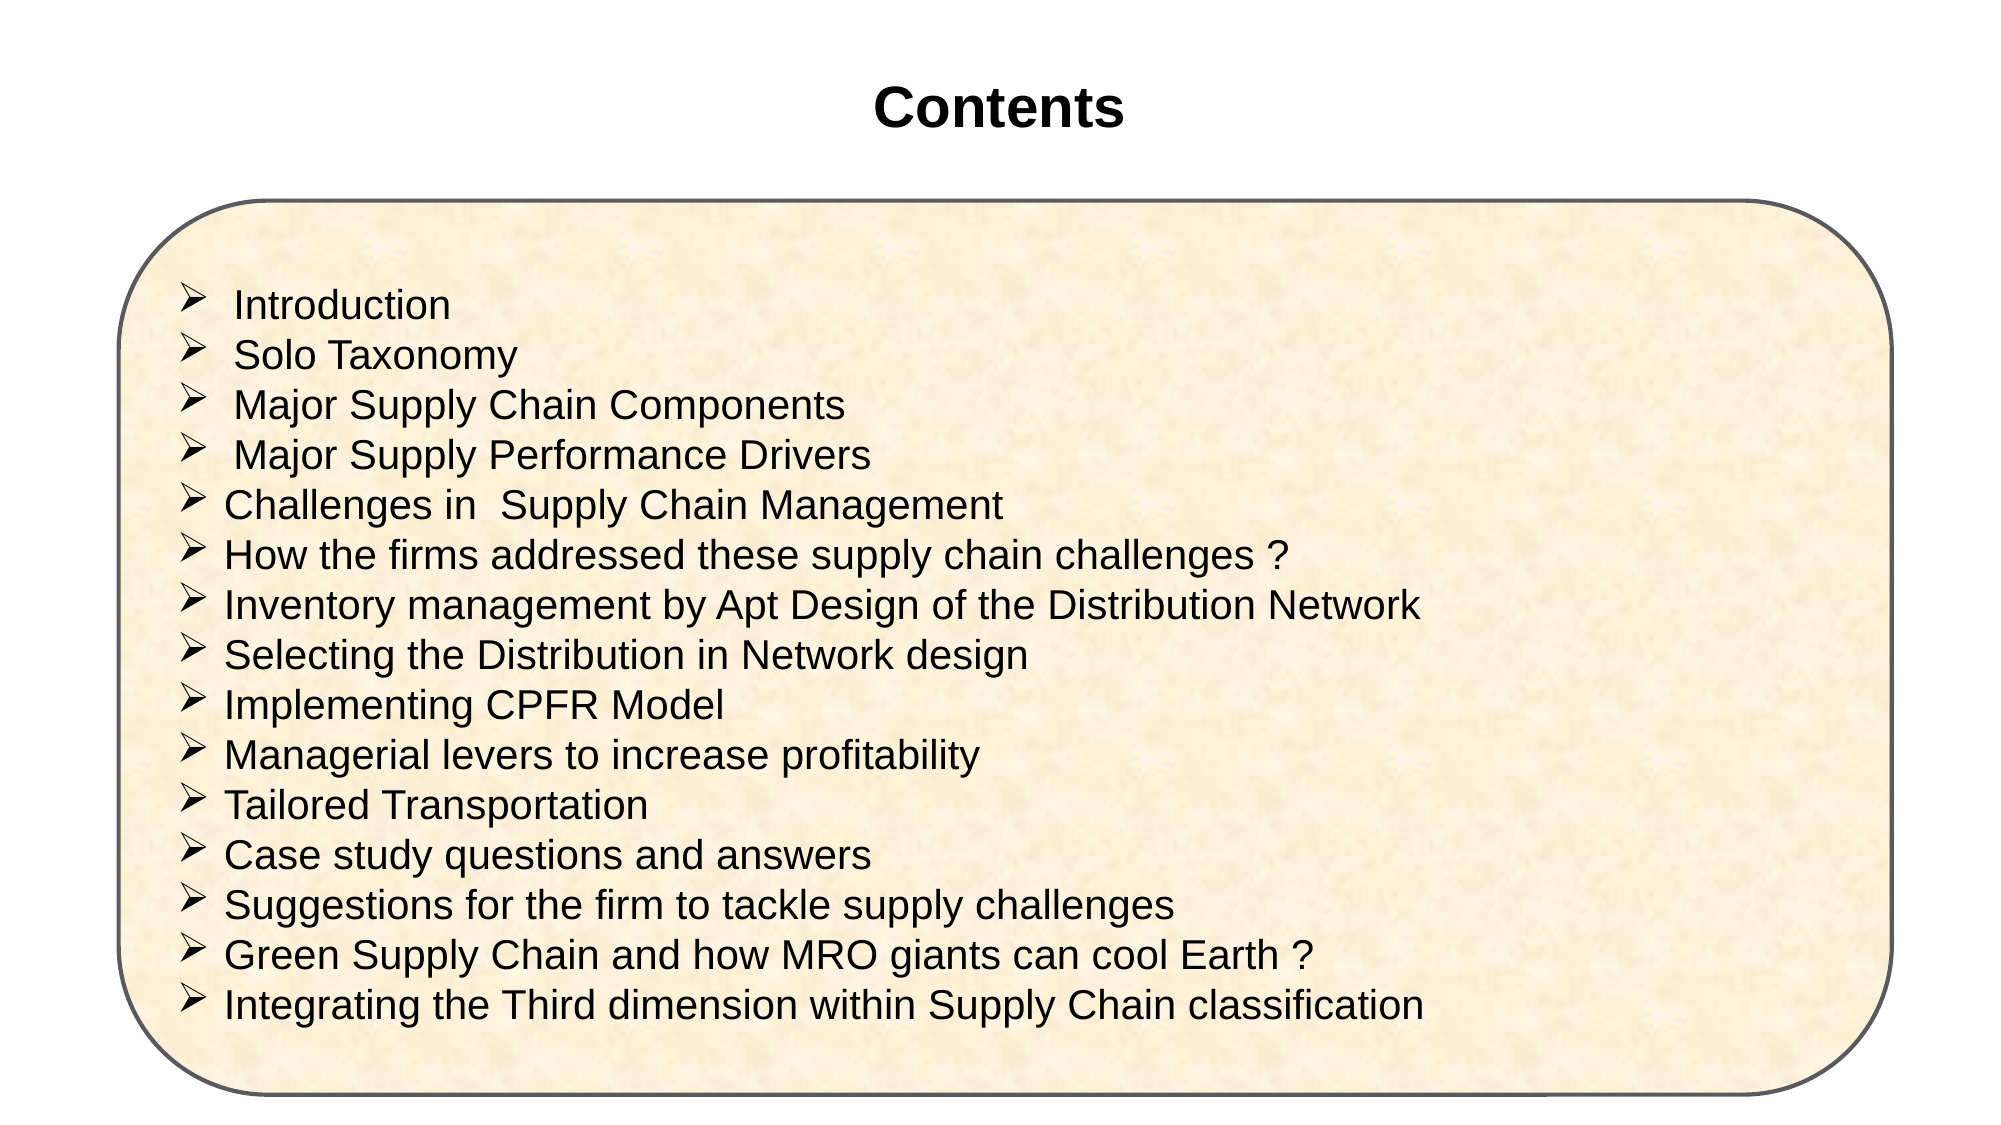

# Contents

Introduction
Solo Taxonomy
Major Supply Chain Components
Major Supply Performance Drivers
Challenges in  Supply Chain Management
How the firms addressed these supply chain challenges ?
Inventory management by Apt Design of the Distribution Network
Selecting the Distribution in Network design
Implementing CPFR Model
Managerial levers to increase profitability
Tailored Transportation
Case study questions and answers
Suggestions for the firm to tackle supply challenges
Green Supply Chain and how MRO giants can cool Earth ?
Integrating the Third dimension within Supply Chain classification